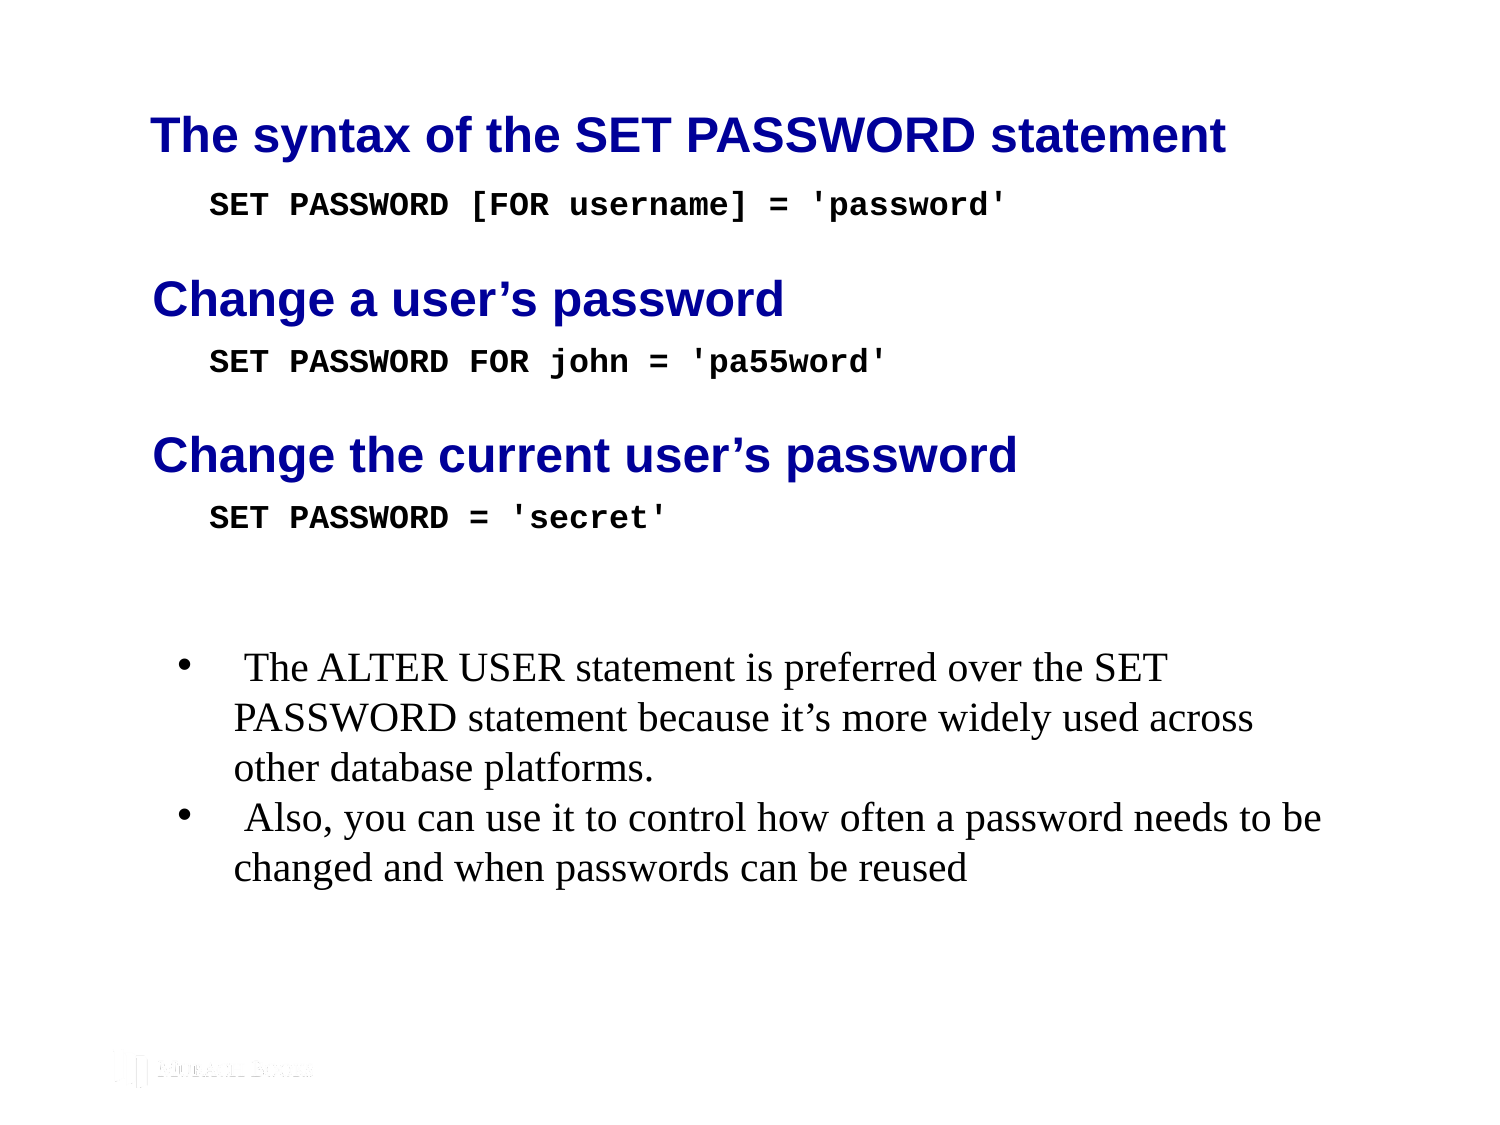

# The syntax of the SET PASSWORD statement
SET PASSWORD [FOR username] = 'password'
Change a user’s password
SET PASSWORD FOR john = 'pa55word'
Change the current user’s password
SET PASSWORD = 'secret'

 The ALTER USER statement is preferred over the SET PASSWORD statement because it’s more widely used across other database platforms.
 Also, you can use it to control how often a password needs to be changed and when passwords can be reused
© 2019, Mike Murach & Associates, Inc.
Murach’s MySQL 3rd Edition

C18, Slide 321